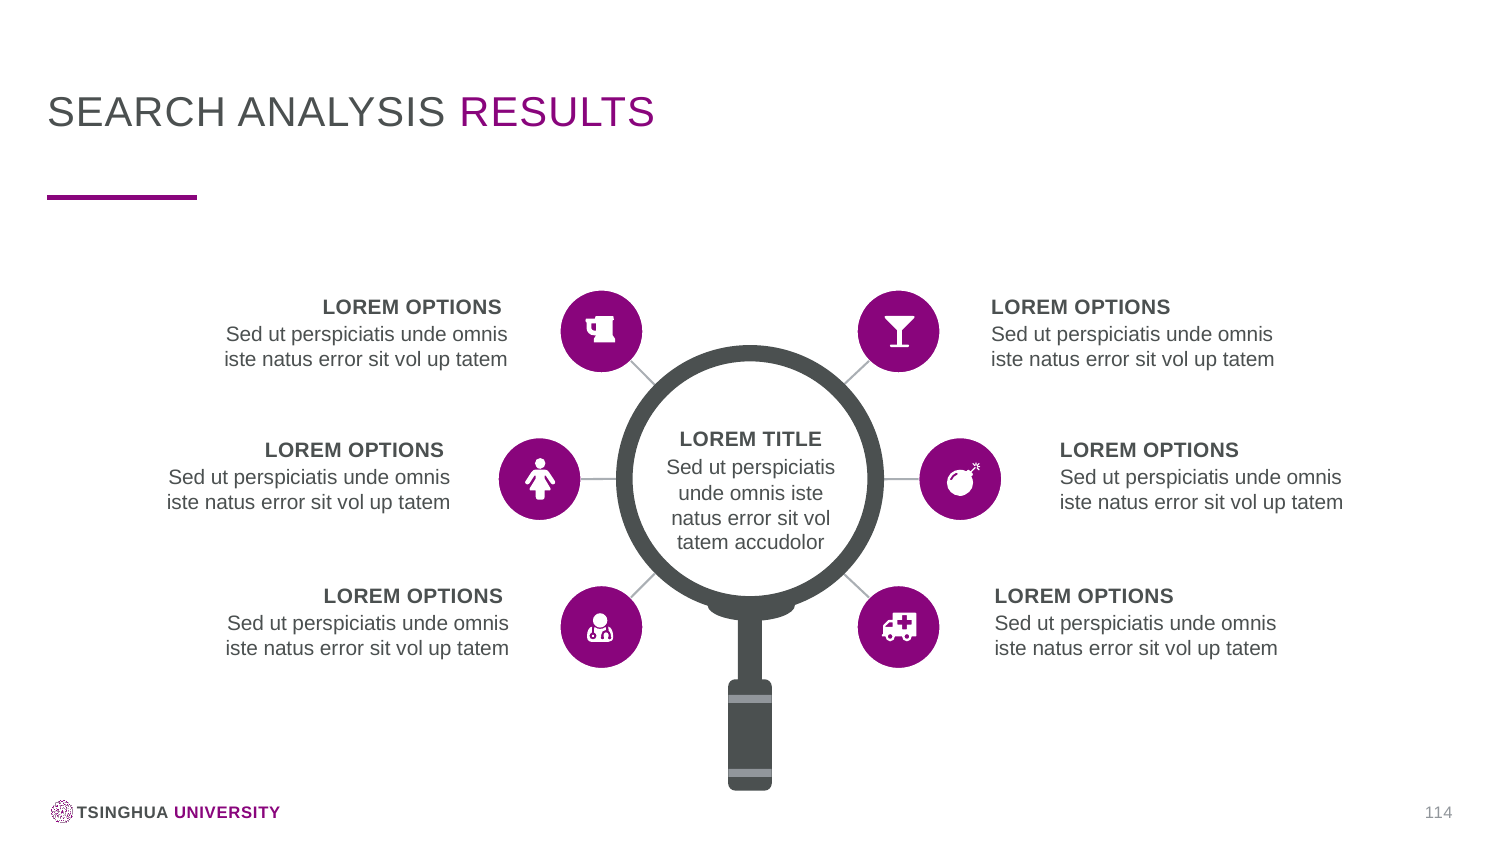

Search analysis results

Lorem options
Sed ut perspiciatis unde omnis iste natus error sit vol up tatem
Lorem options
Sed ut perspiciatis unde omnis iste natus error sit vol up tatem

Lorem title
Lorem options
Sed ut perspiciatis unde omnis iste natus error sit vol up tatem
Lorem options
Sed ut perspiciatis unde omnis iste natus error sit vol up tatem

Sed ut perspiciatis unde omnis iste natus error sit vol tatem accudolor

Lorem options
Sed ut perspiciatis unde omnis iste natus error sit vol up tatem
Lorem options
Sed ut perspiciatis unde omnis iste natus error sit vol up tatem